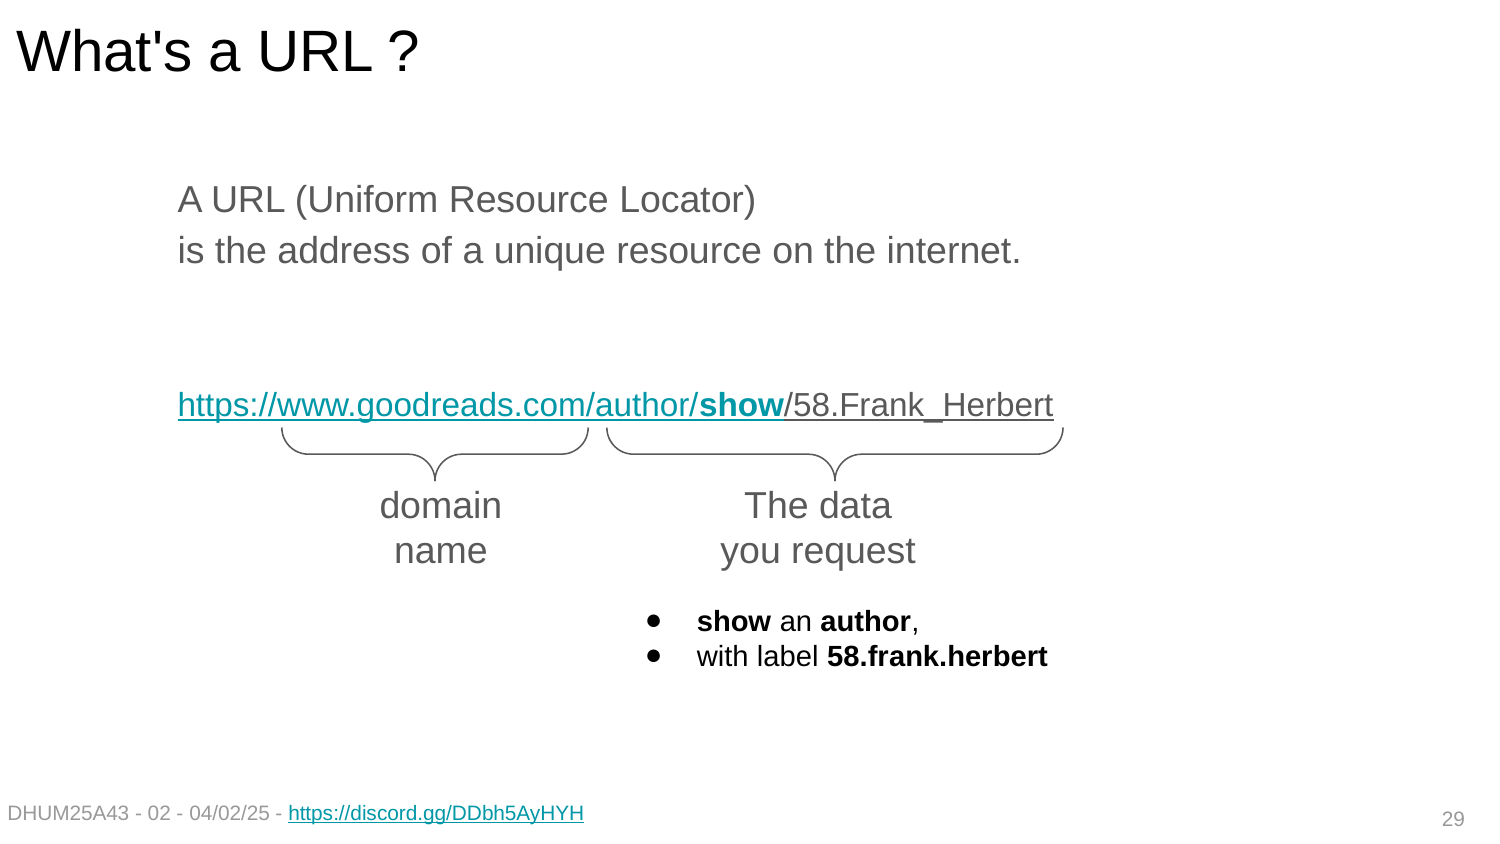

# What's a URL ?
A URL (Uniform Resource Locator)
is the address of a unique resource on the internet.

https://www.goodreads.com/author/show/58.Frank_Herbert
domain
name
The data you request
show an author,
with label 58.frank.herbert